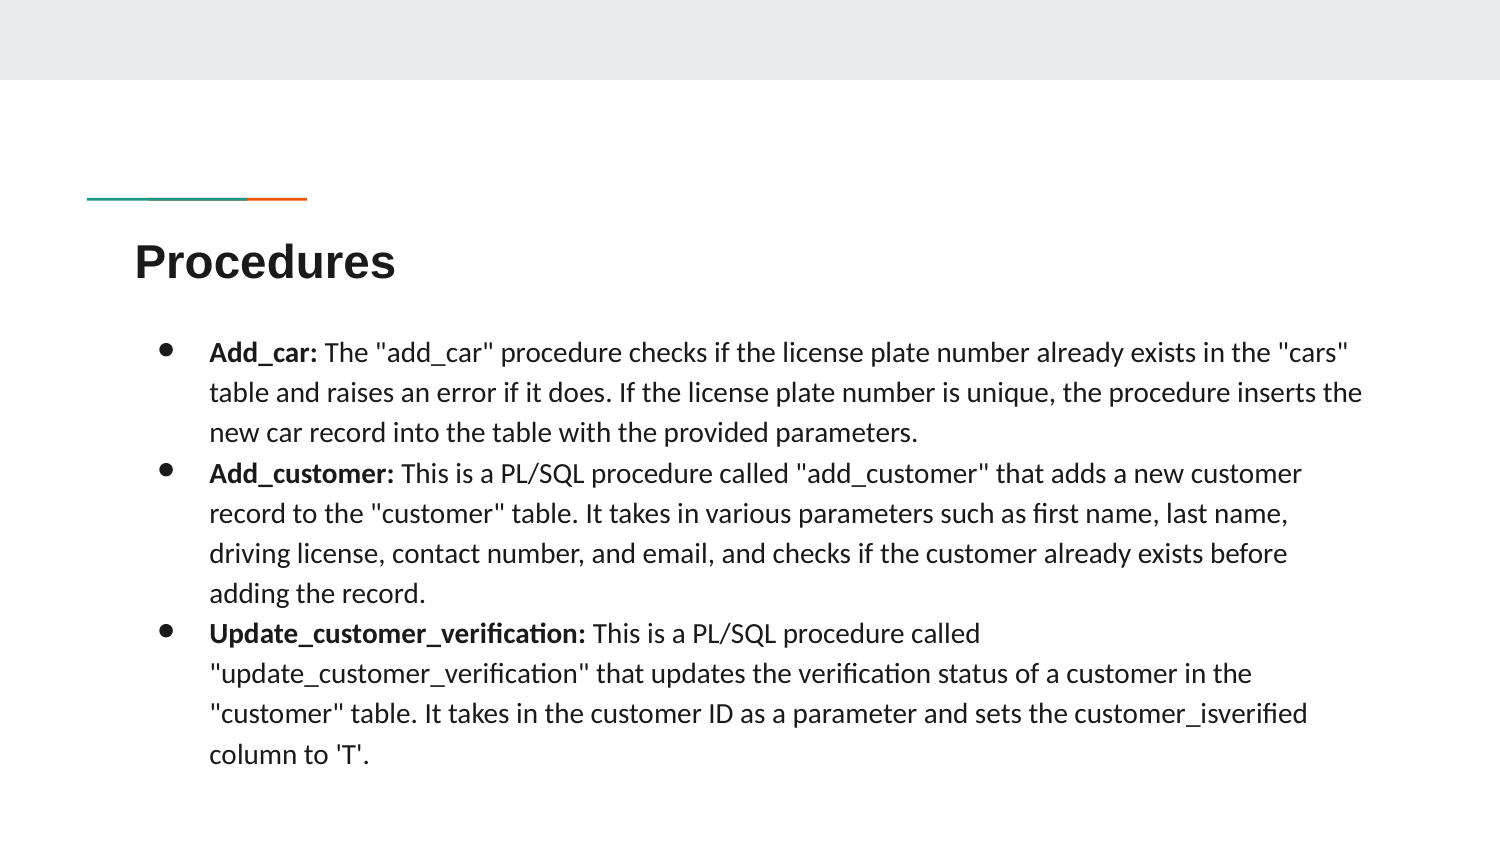

# Procedures
Add_car: The "add_car" procedure checks if the license plate number already exists in the "cars" table and raises an error if it does. If the license plate number is unique, the procedure inserts the new car record into the table with the provided parameters.
Add_customer: This is a PL/SQL procedure called "add_customer" that adds a new customer record to the "customer" table. It takes in various parameters such as first name, last name, driving license, contact number, and email, and checks if the customer already exists before adding the record.
Update_customer_verification: This is a PL/SQL procedure called "update_customer_verification" that updates the verification status of a customer in the "customer" table. It takes in the customer ID as a parameter and sets the customer_isverified column to 'T'.